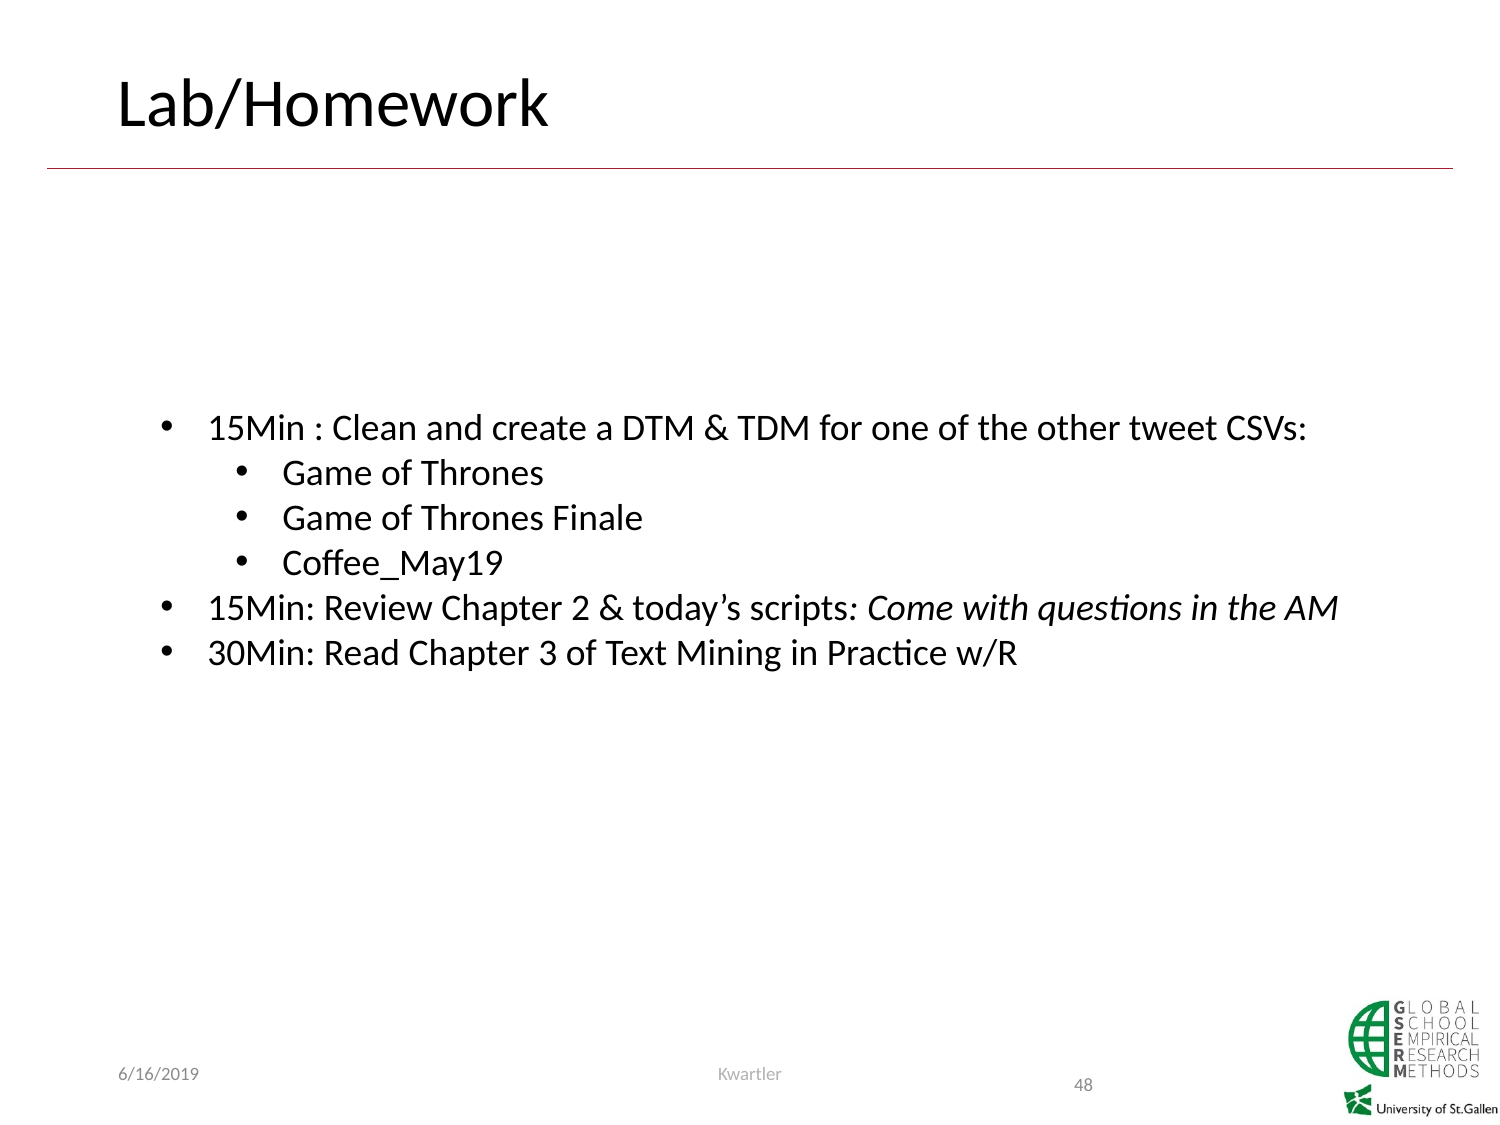

# Lab/Homework
15Min : Clean and create a DTM & TDM for one of the other tweet CSVs:
Game of Thrones
Game of Thrones Finale
Coffee_May19
15Min: Review Chapter 2 & today’s scripts: Come with questions in the AM
30Min: Read Chapter 3 of Text Mining in Practice w/R

6/16/2019
Kwartler
48